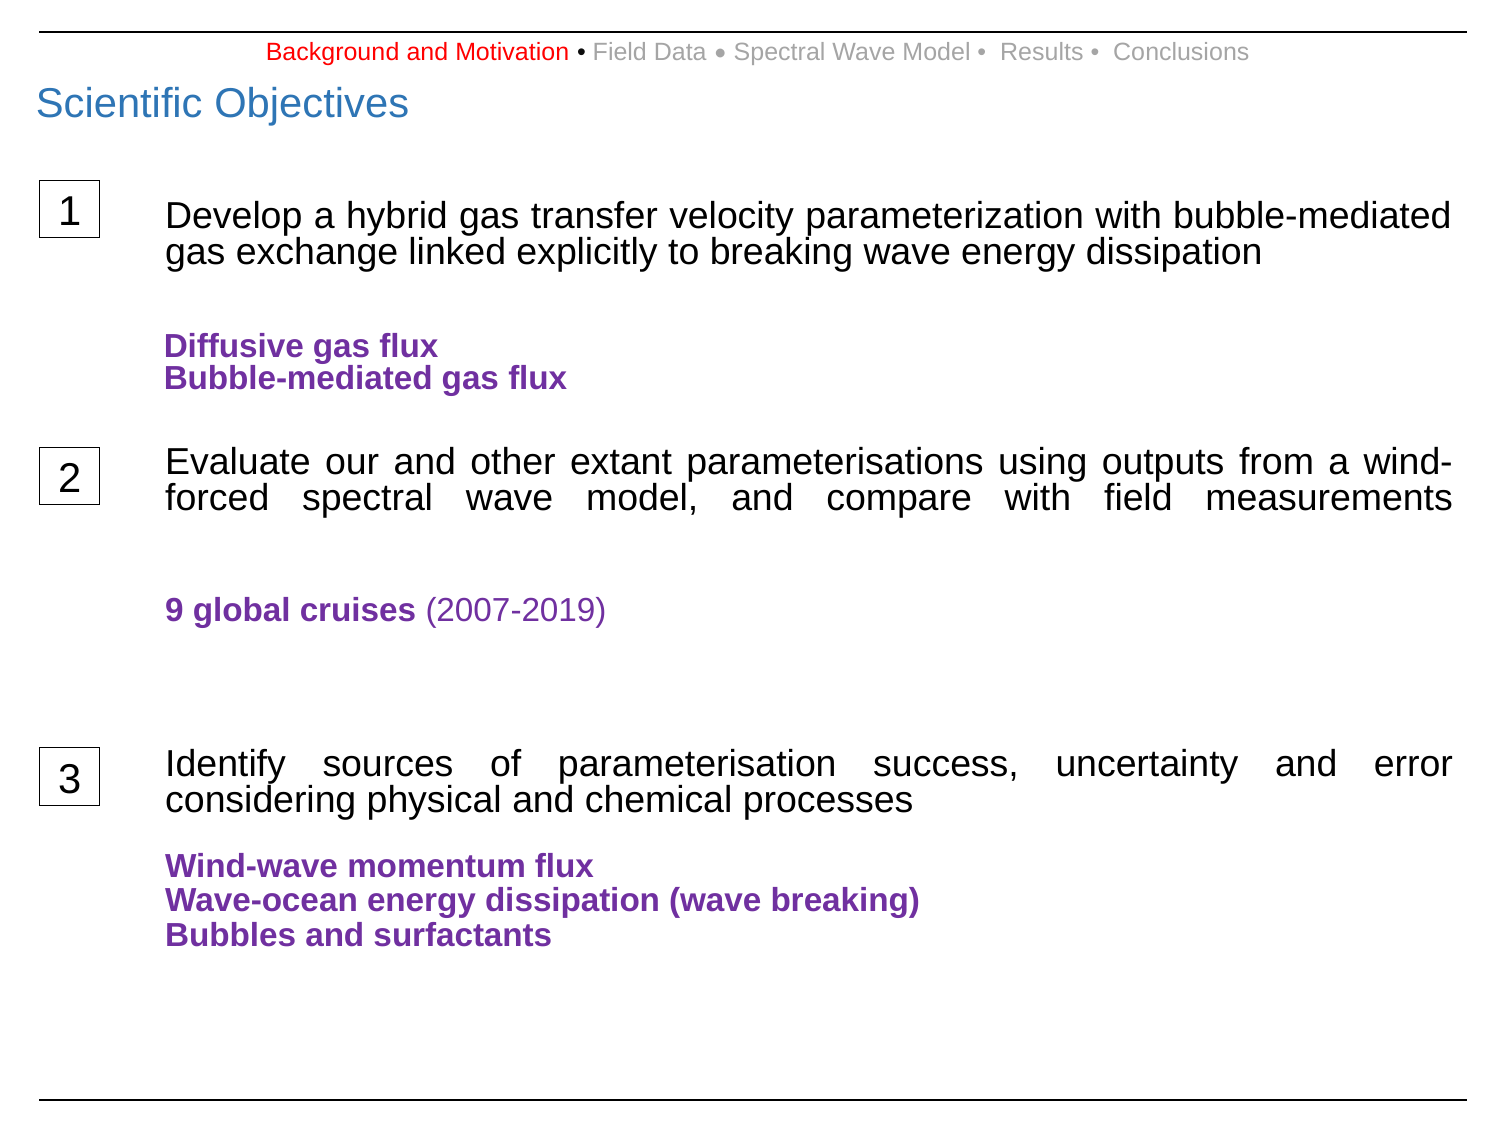

Background and Motivation • Field Data • Spectral Wave Model •  Results •  Conclusions
# Scientific Objectives
Develop a hybrid gas transfer velocity parameterization with bubble-mediated gas exchange linked explicitly to breaking wave energy dissipation

1
Diffusive gas flux
Bubble-mediated gas flux
Evaluate our and other extant parameterisations using outputs from a wind-forced spectral wave model, and compare with field measurements

2
9 global cruises (2007-2019)
Identify sources of parameterisation success, uncertainty and error considering physical and chemical processes

3
Wind-wave momentum flux
Wave-ocean energy dissipation (wave breaking)
Bubbles and surfactants